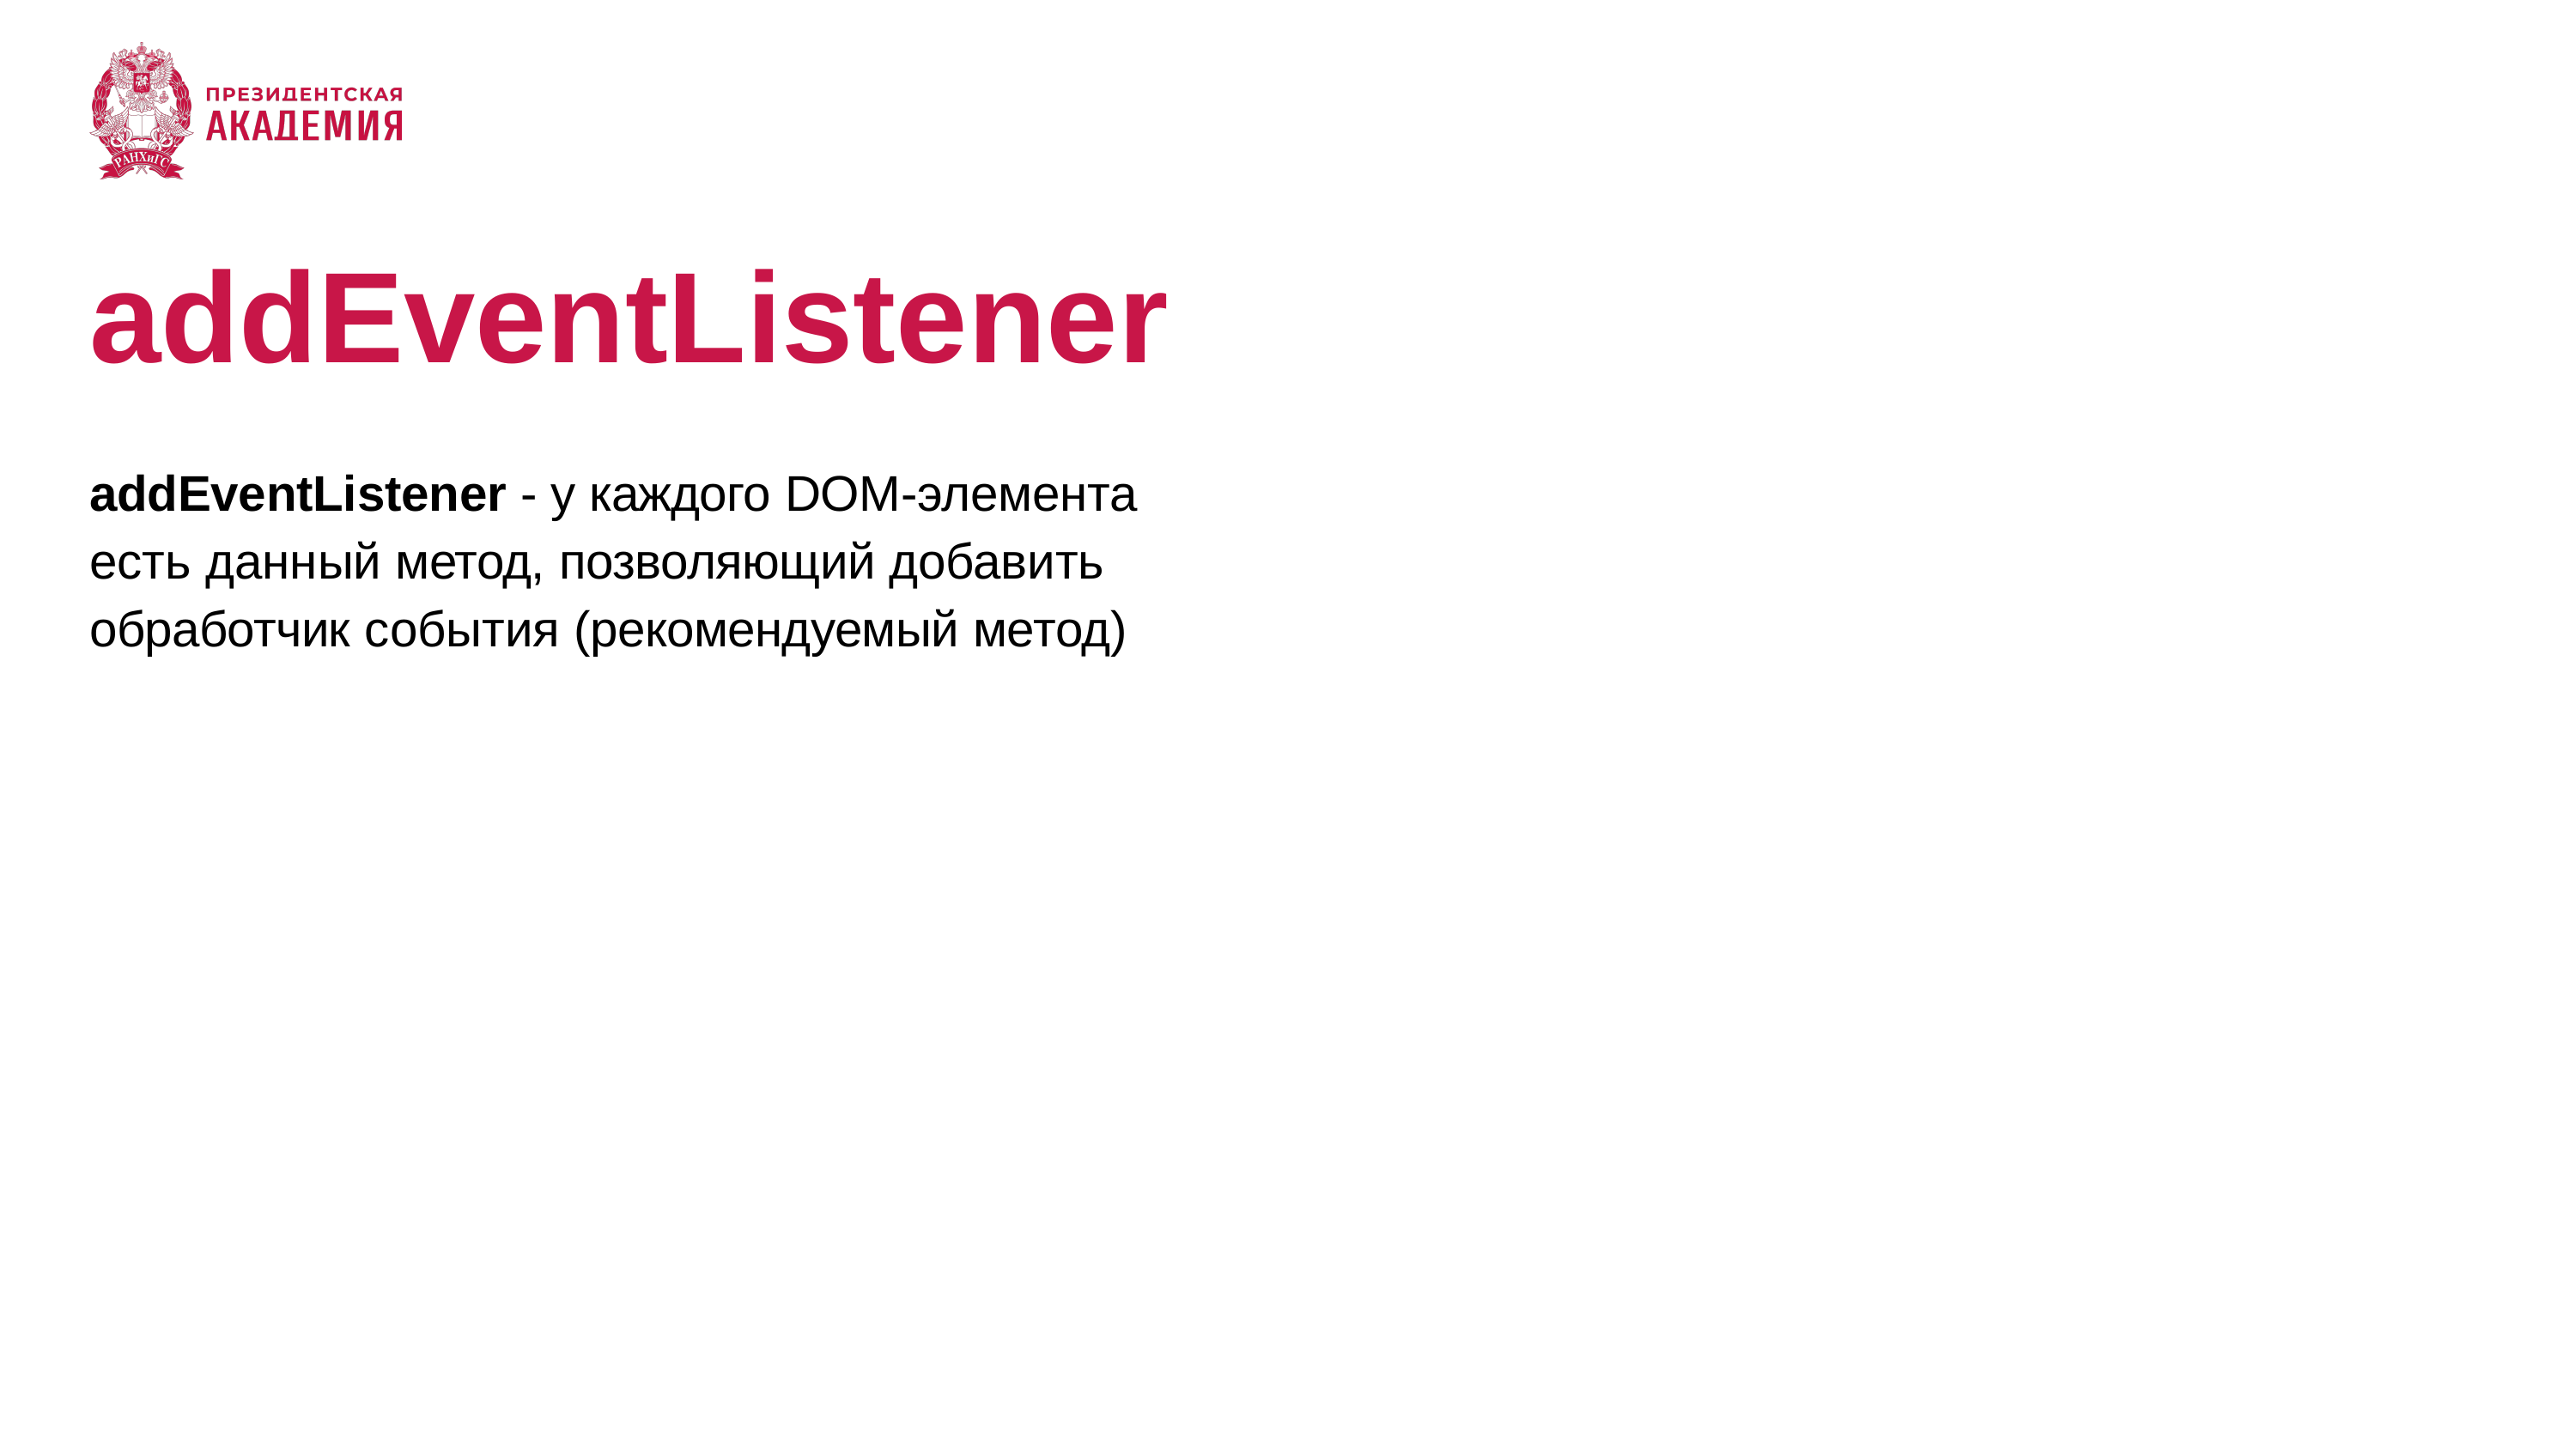

# addEventListener
addEventListener - у каждого DOM-элемента есть данный метод, позволяющий добавить обработчик события (рекомендуемый метод)